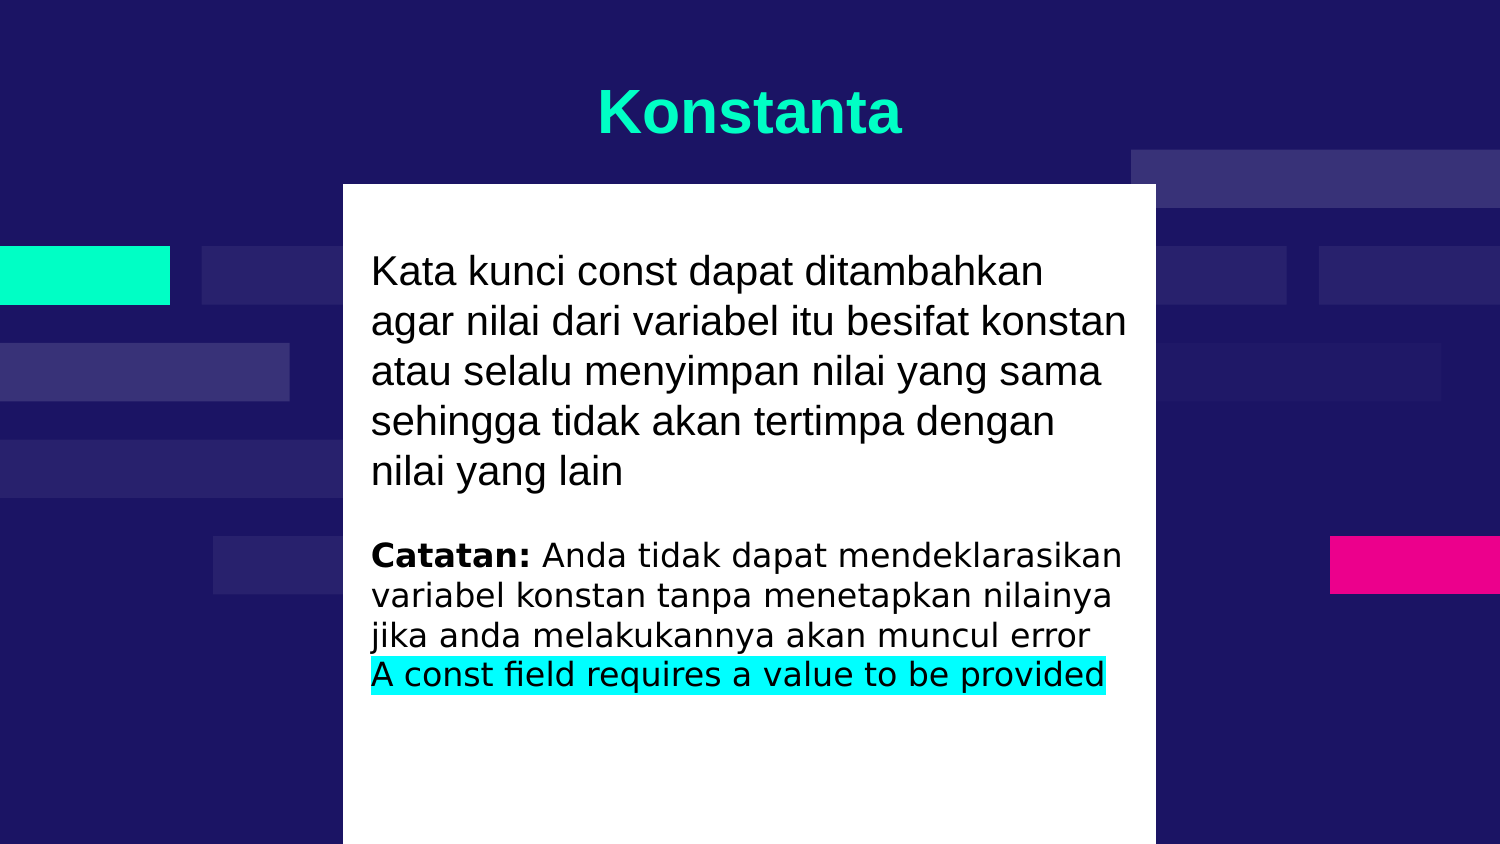

# Konstanta
Kata kunci const dapat ditambahkan agar nilai dari variabel itu besifat konstan atau selalu menyimpan nilai yang sama sehingga tidak akan tertimpa dengan nilai yang lain

Catatan: Anda tidak dapat mendeklarasikan variabel konstan tanpa menetapkan nilainya jika anda melakukannya akan muncul error
A const field requires a value to be provided